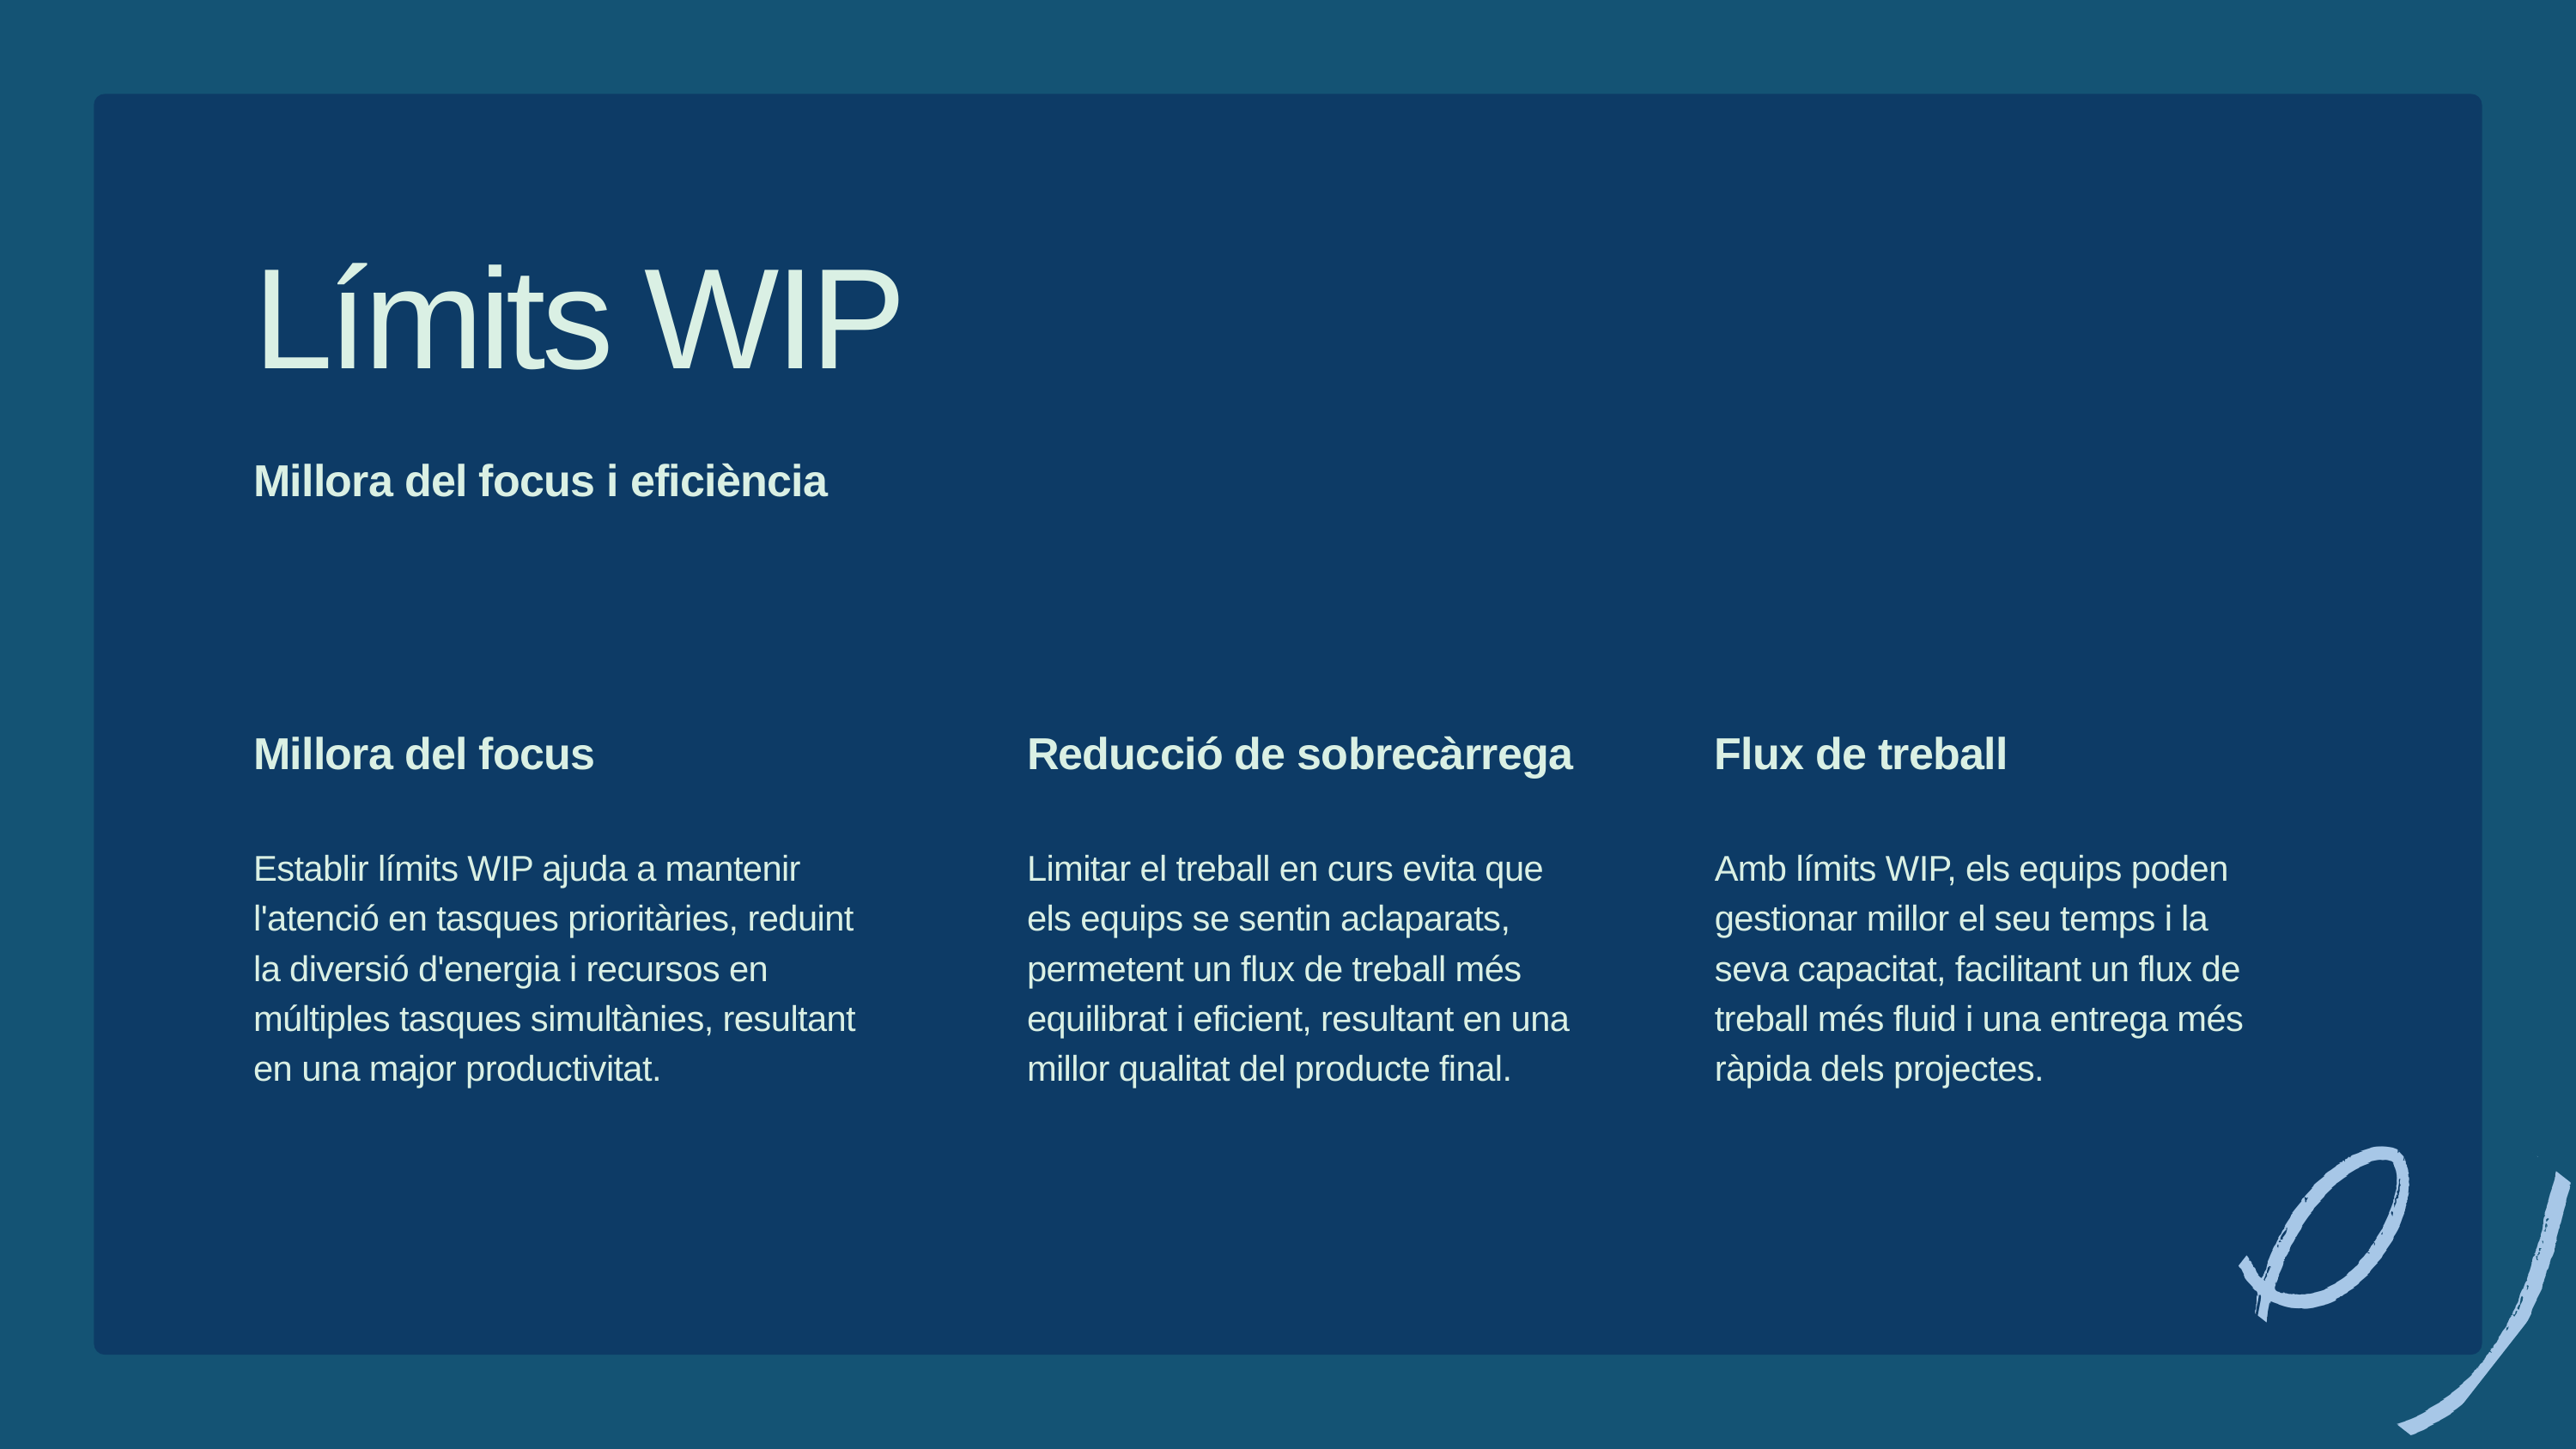

Límits WIP
Millora del focus i eficiència
Millora del focus
Establir límits WIP ajuda a mantenir l'atenció en tasques prioritàries, reduint la diversió d'energia i recursos en múltiples tasques simultànies, resultant en una major productivitat.
Reducció de sobrecàrrega
Limitar el treball en curs evita que els equips se sentin aclaparats, permetent un flux de treball més equilibrat i eficient, resultant en una millor qualitat del producte final.
Flux de treball
Amb límits WIP, els equips poden gestionar millor el seu temps i la seva capacitat, facilitant un flux de treball més fluid i una entrega més ràpida dels projectes.

10